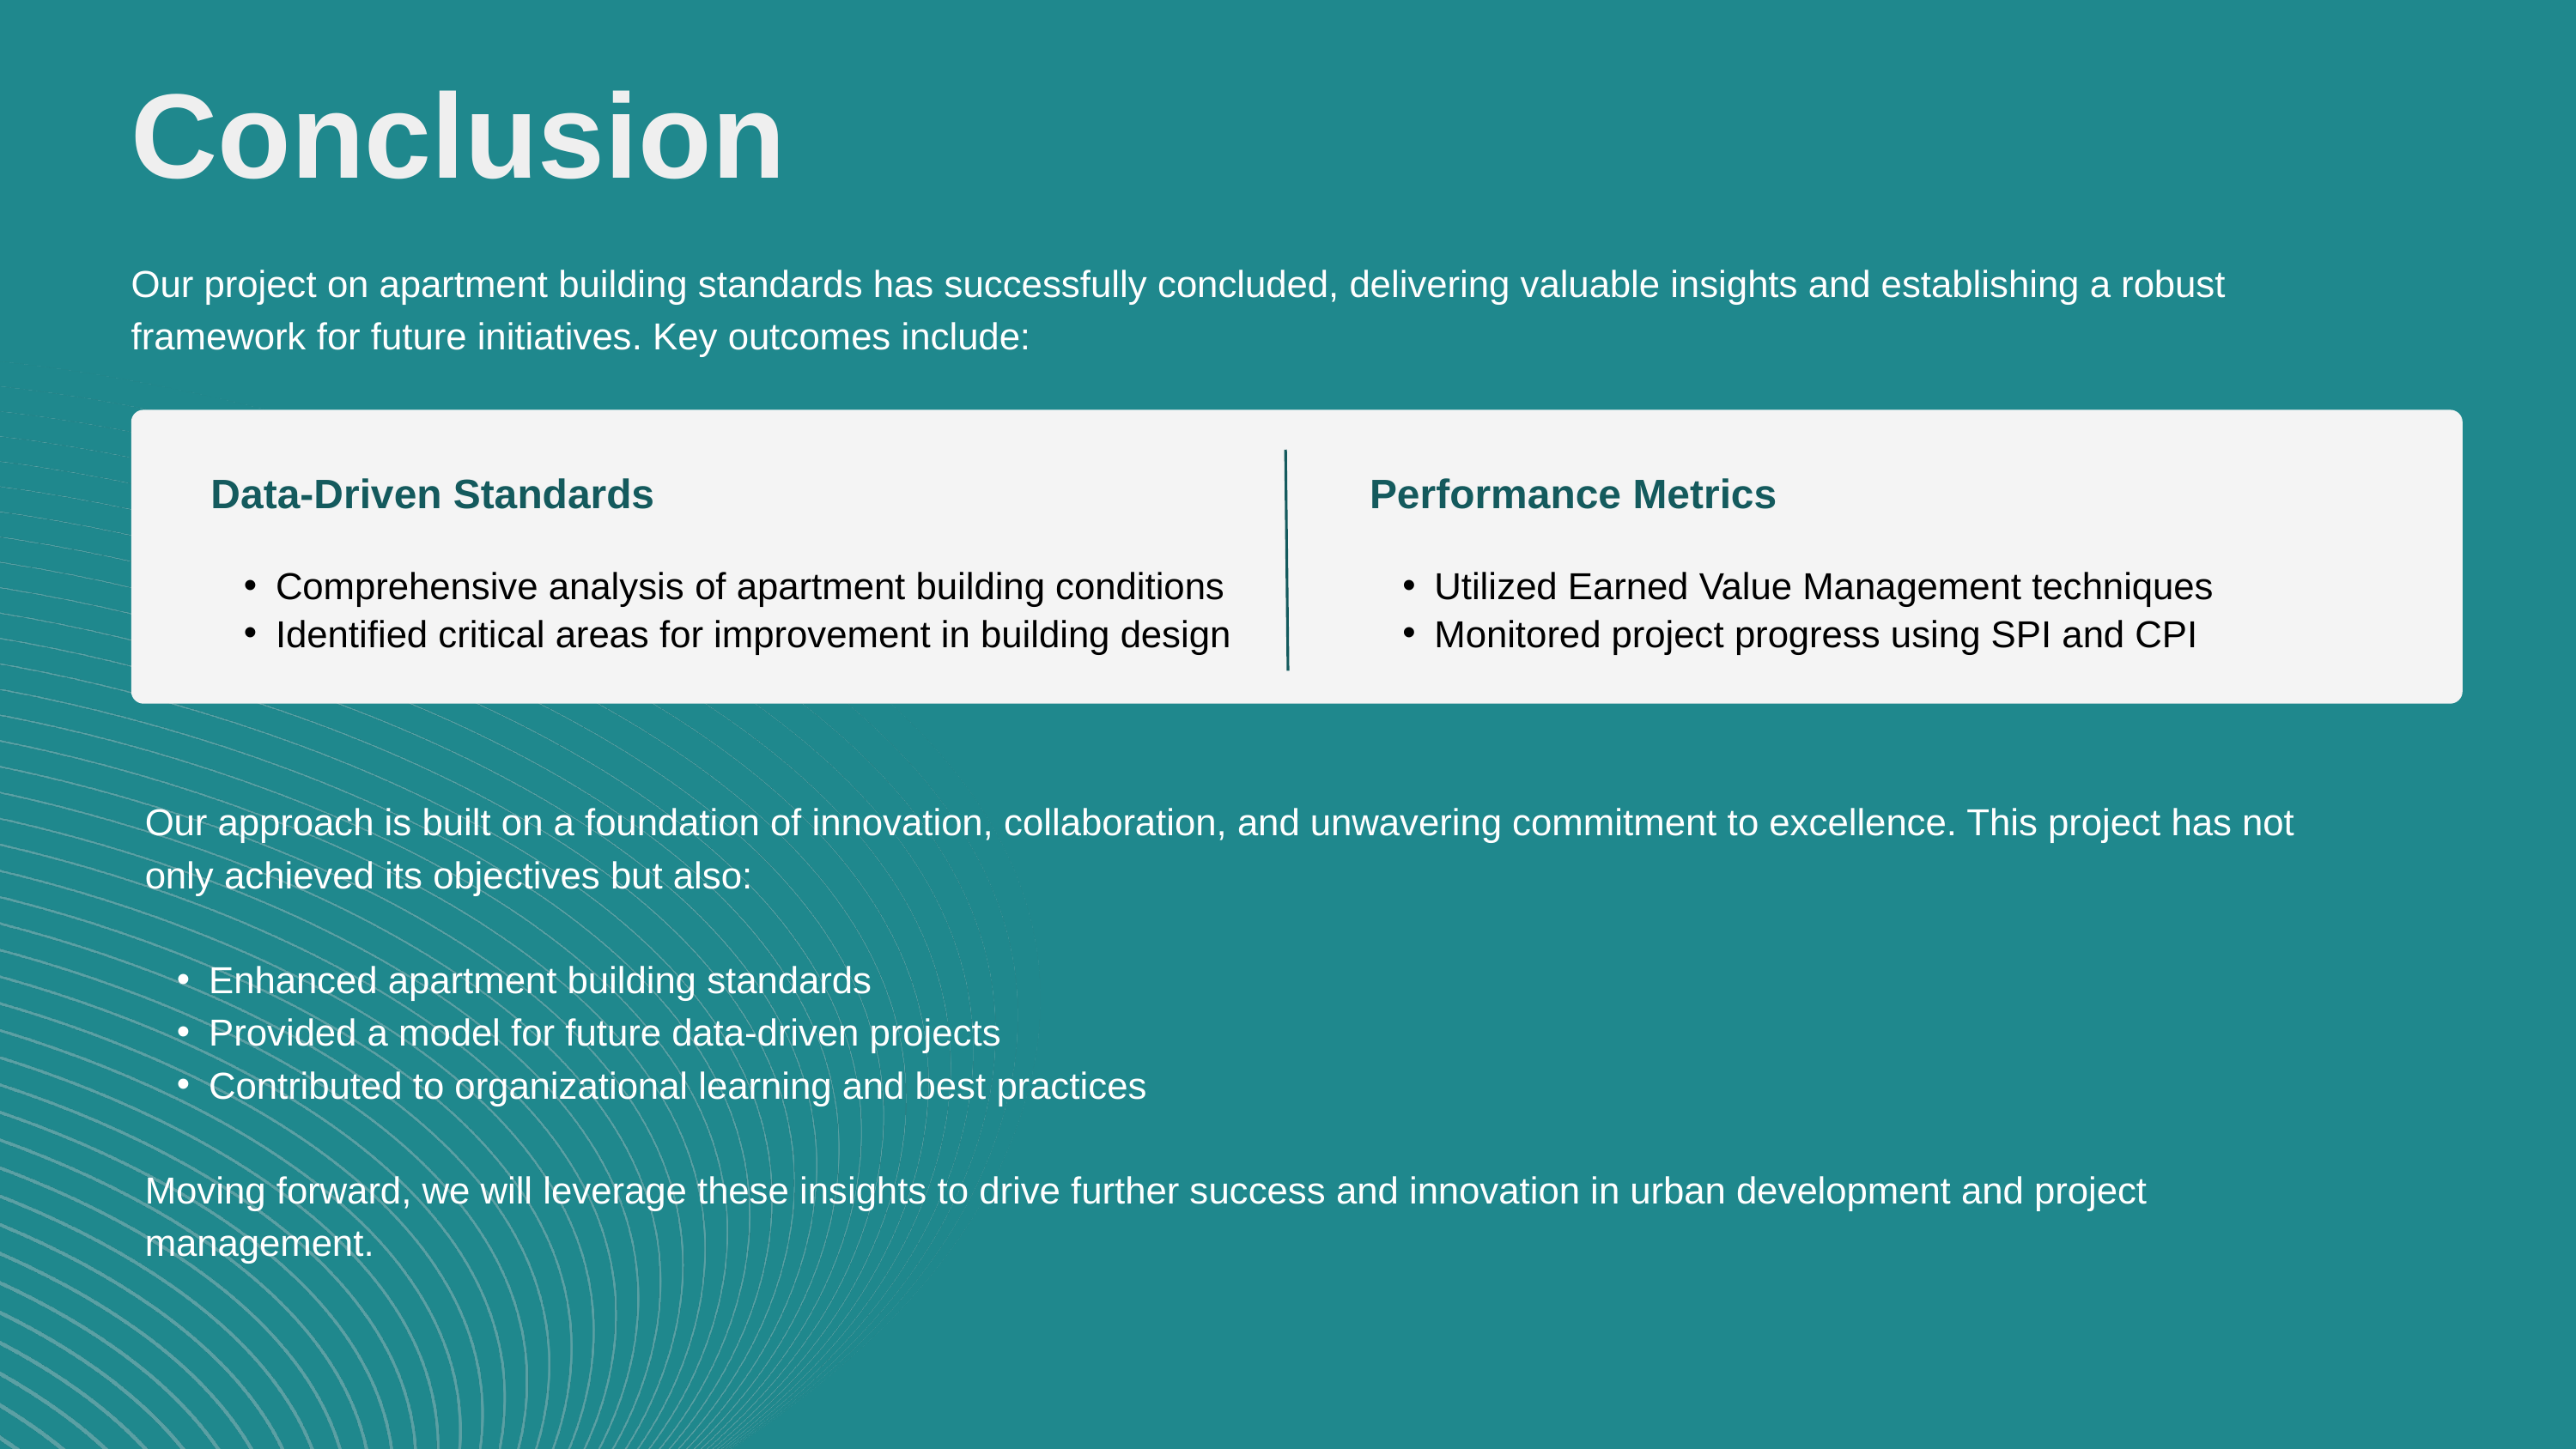

Conclusion
Our project on apartment building standards has successfully concluded, delivering valuable insights and establishing a robust framework for future initiatives. Key outcomes include:

Data-Driven Standards
Performance Metrics
Comprehensive analysis of apartment building conditions
Identified critical areas for improvement in building design
Utilized Earned Value Management techniques
Monitored project progress using SPI and CPI
Our approach is built on a foundation of innovation, collaboration, and unwavering commitment to excellence. This project has not only achieved its objectives but also:

Enhanced apartment building standards
Provided a model for future data-driven projects
Contributed to organizational learning and best practices

Moving forward, we will leverage these insights to drive further success and innovation in urban development and project management.